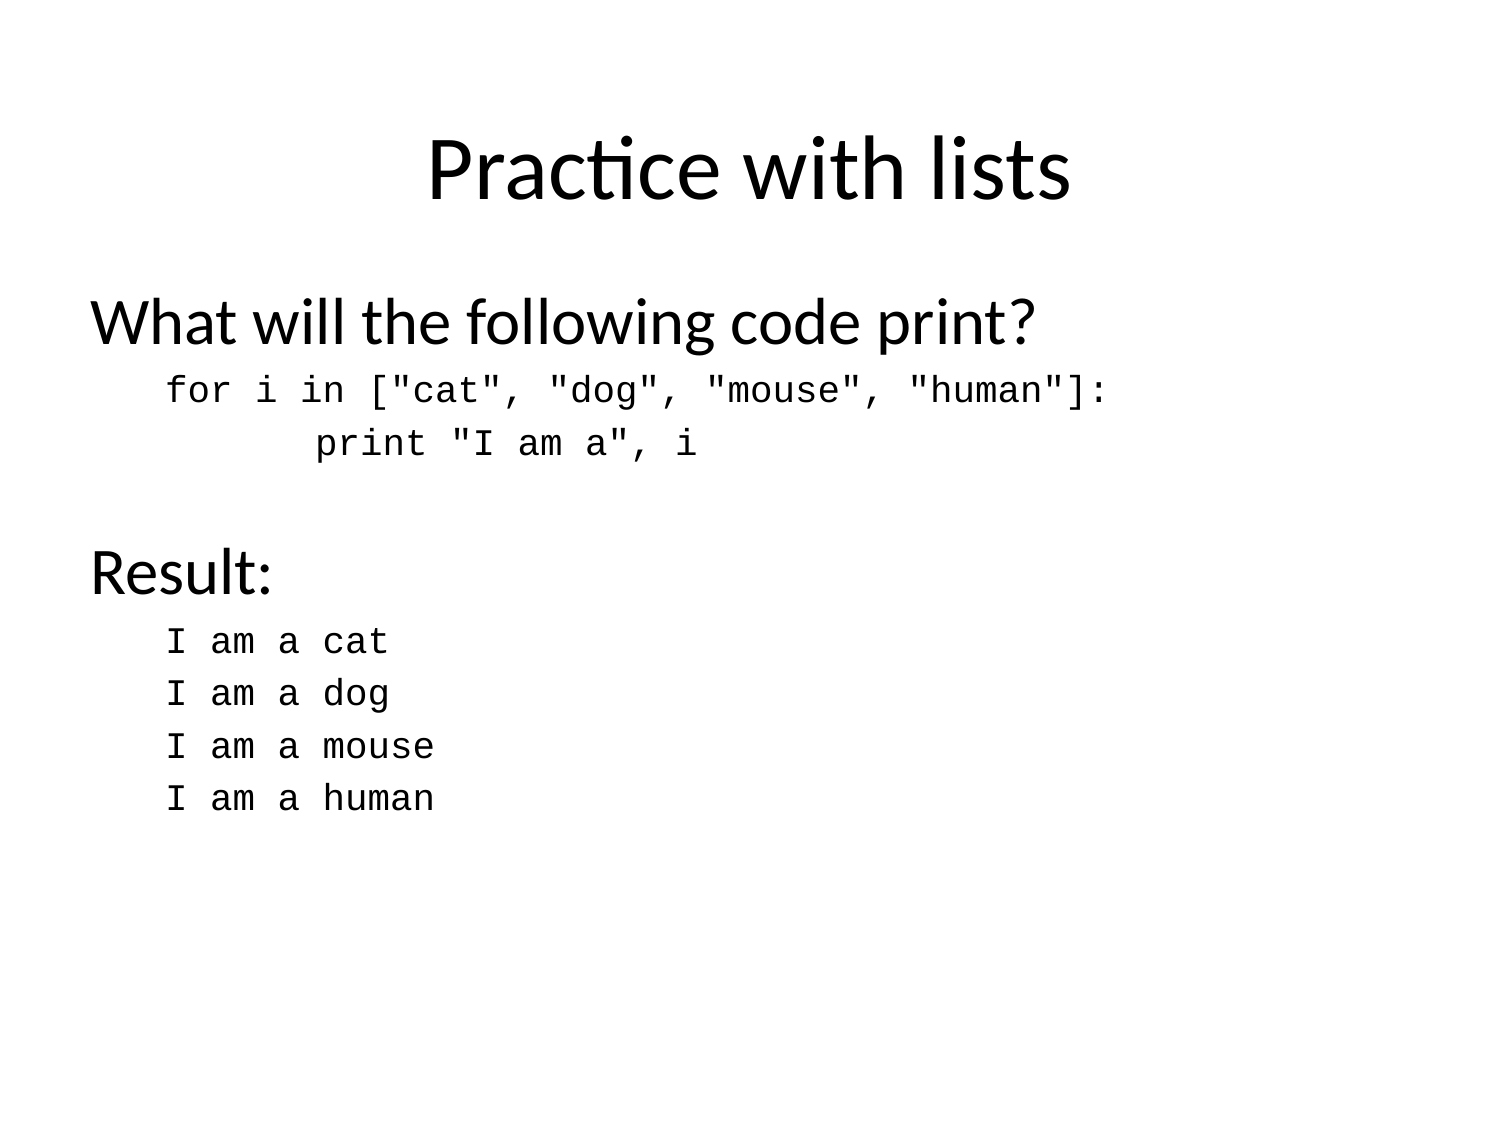

# Practice with lists
What will the following code print?
for i in ["cat", "dog", "mouse", "human"]:
	print "I am a", i

Result:
I am a cat
I am a dog
I am a mouse
I am a human